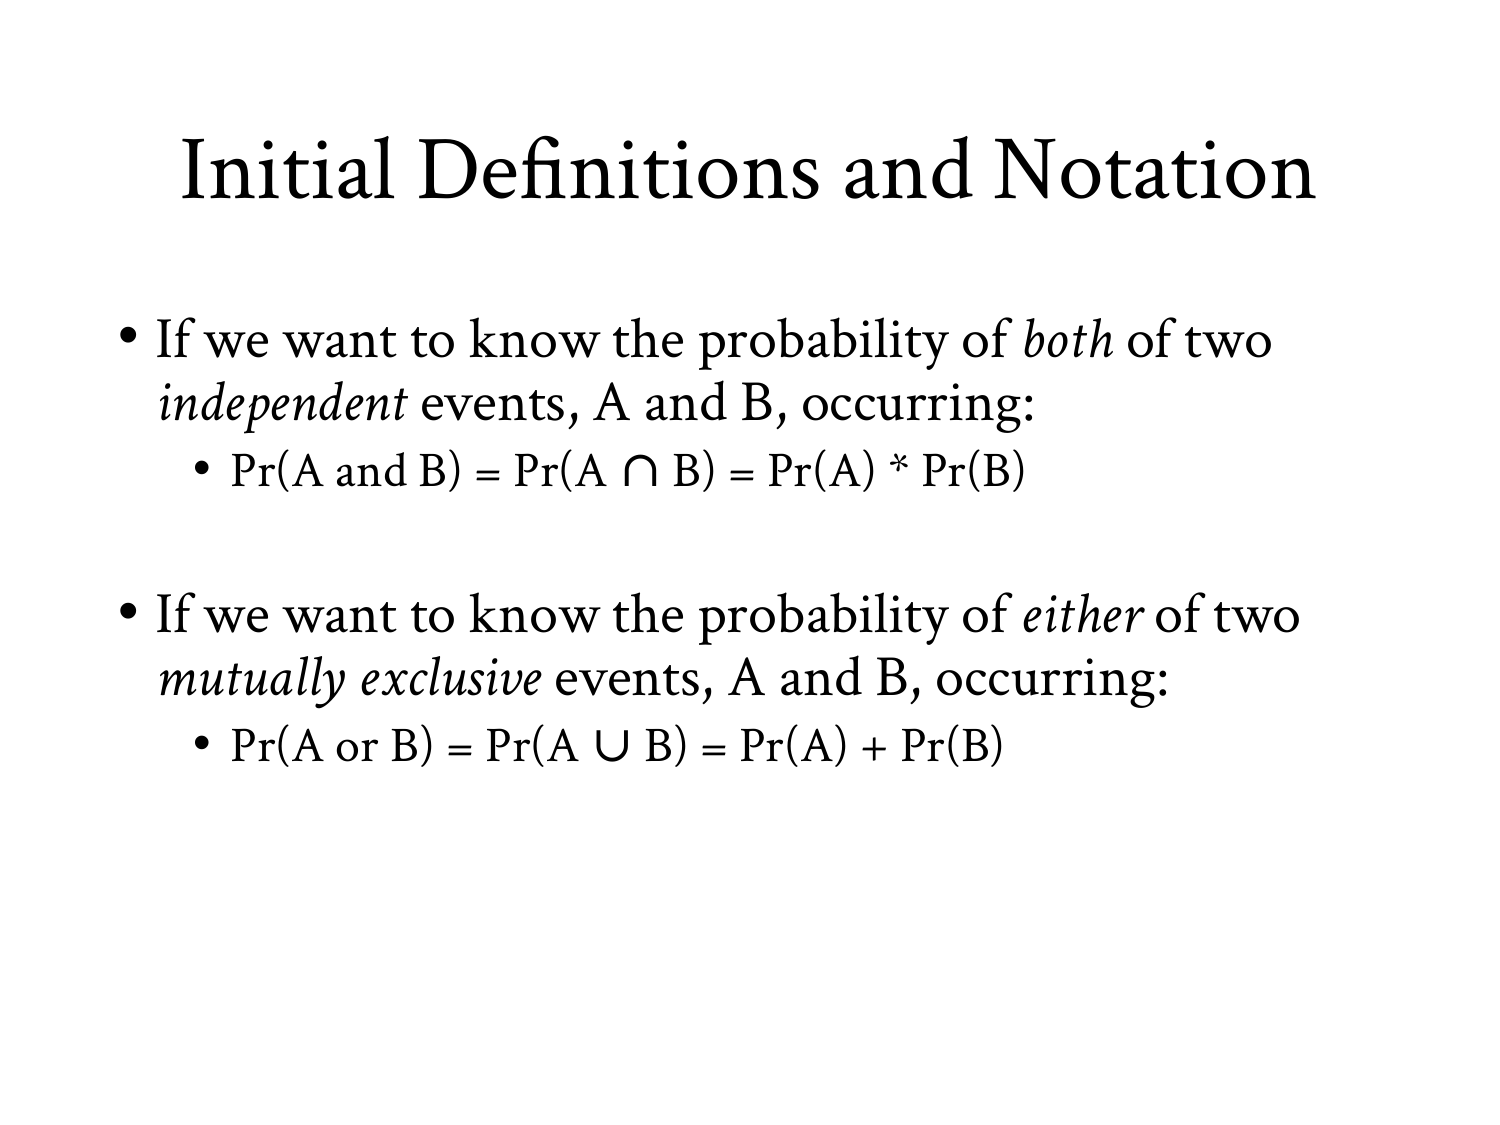

# Initial Definitions and Notation
If we want to know the probability of both of two independent events, A and B, occurring:
Pr(A and B) = Pr(A ∩ B) = Pr(A) * Pr(B)

If we want to know the probability of either of two mutually exclusive events, A and B, occurring:
Pr(A or B) = Pr(A ∪ B) = Pr(A) + Pr(B)